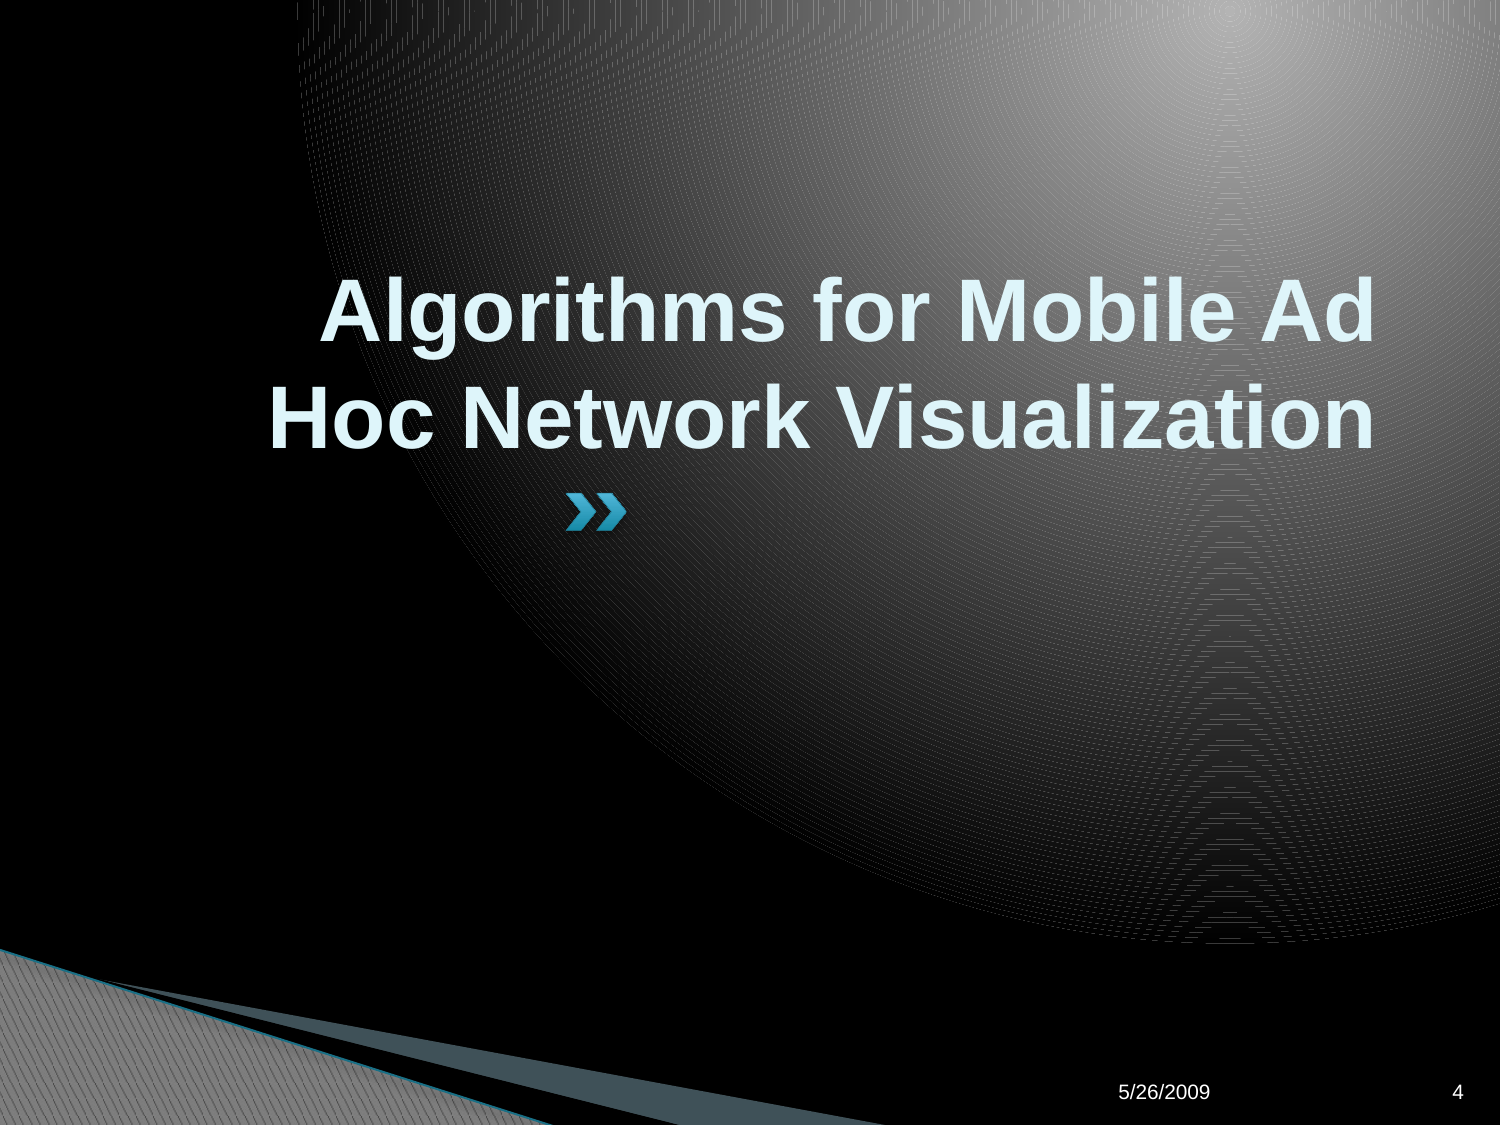

# Algorithms for Mobile Ad Hoc Network Visualization

5/26/2009
4